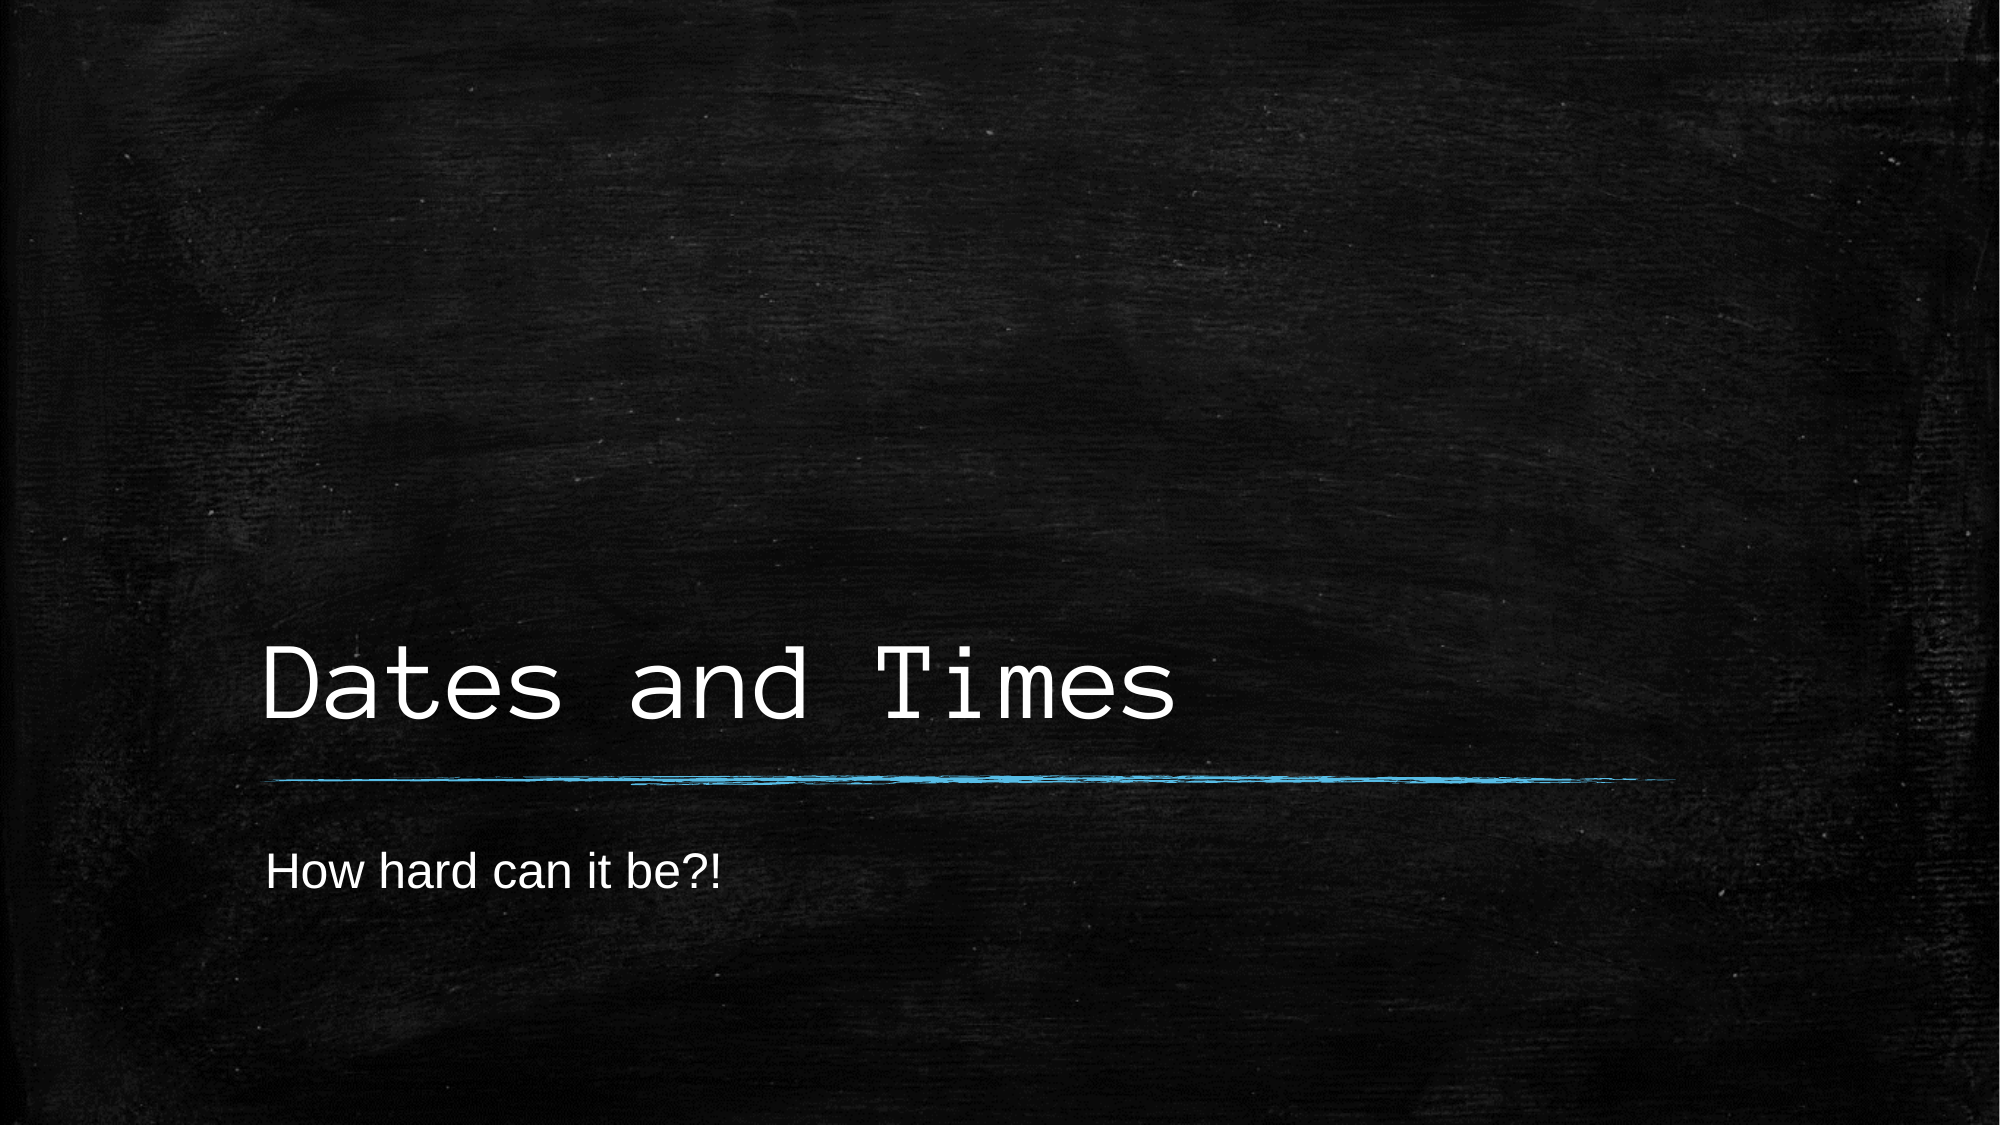

# Dates and Times
How hard can it be?!